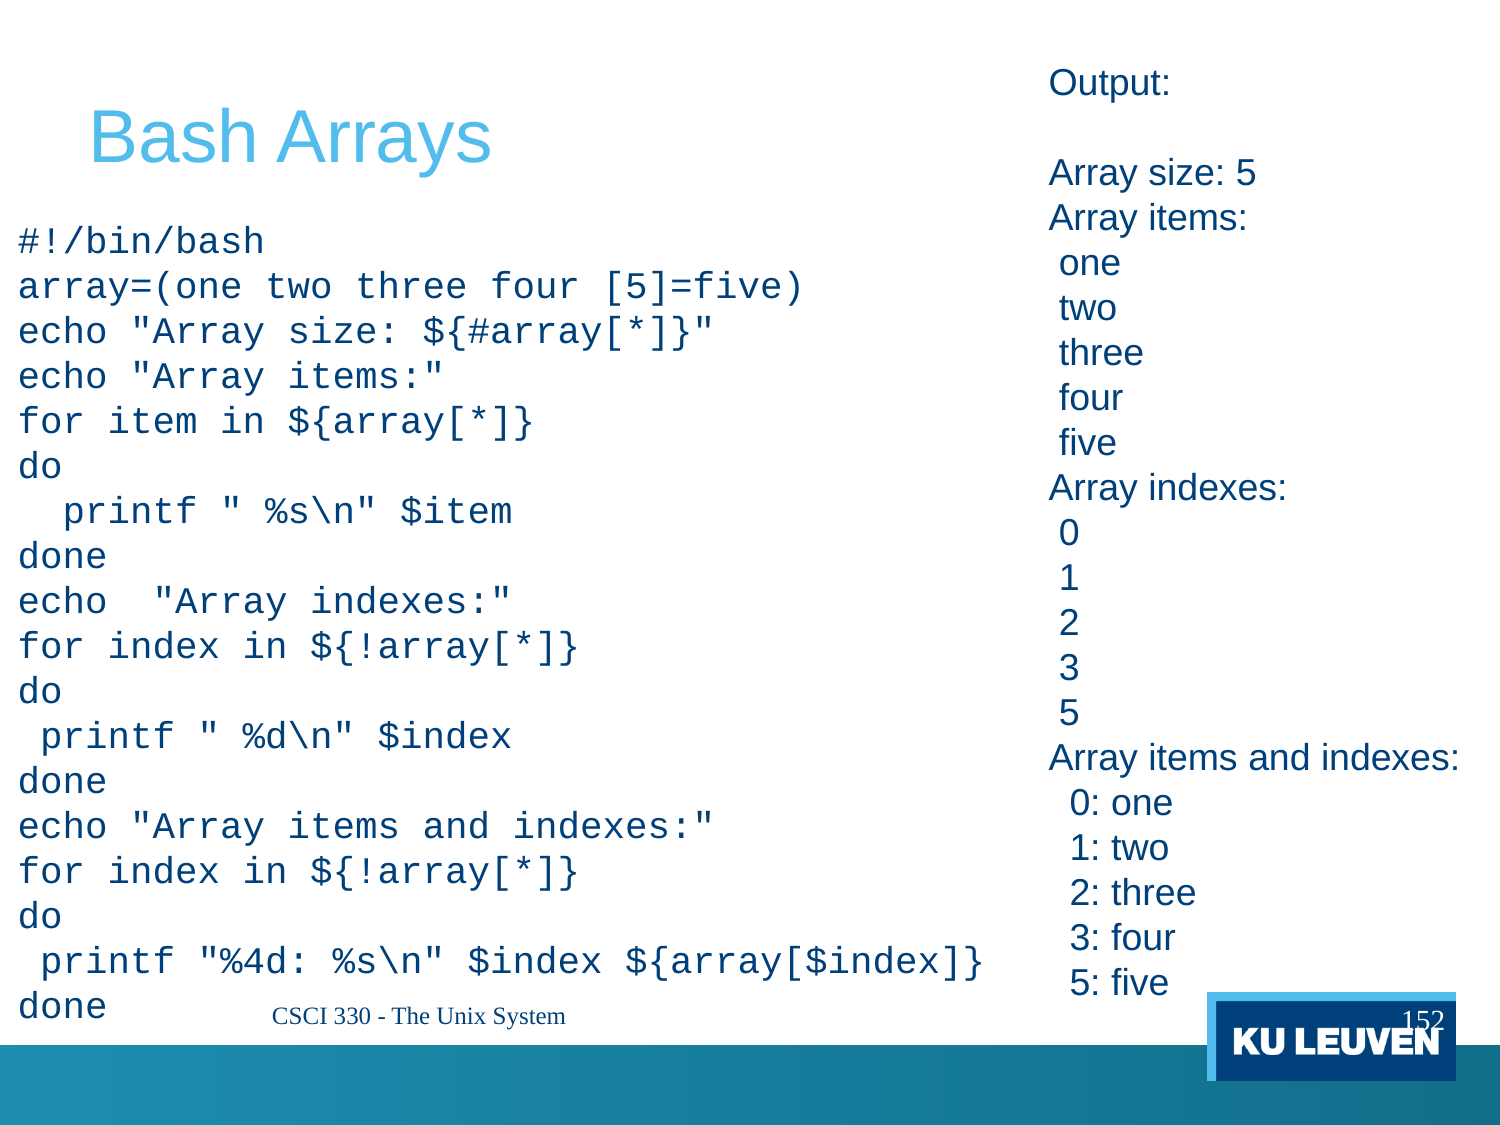

# Bash Arrays
Output:

Array size: 5
Array items:
 one
 two
 three
 four
 five
Array indexes:
 0
 1
 2
 3
 5
Array items and indexes:
  0: one
  1: two
  2: three
  3: four
  5: five
#!/bin/bash
array=(one two three four [5]=five)
echo "Array size: ${#array[*]}"
echo "Array items:"
for item in ${array[*]}
do
  printf " %s\n" $item
done
echo  "Array indexes:"
for index in ${!array[*]}
do
 printf " %d\n" $index
done
echo "Array items and indexes:"
for index in ${!array[*]}
do
 printf "%4d: %s\n" $index ${array[$index]}
done
152
CSCI 330 - The Unix System